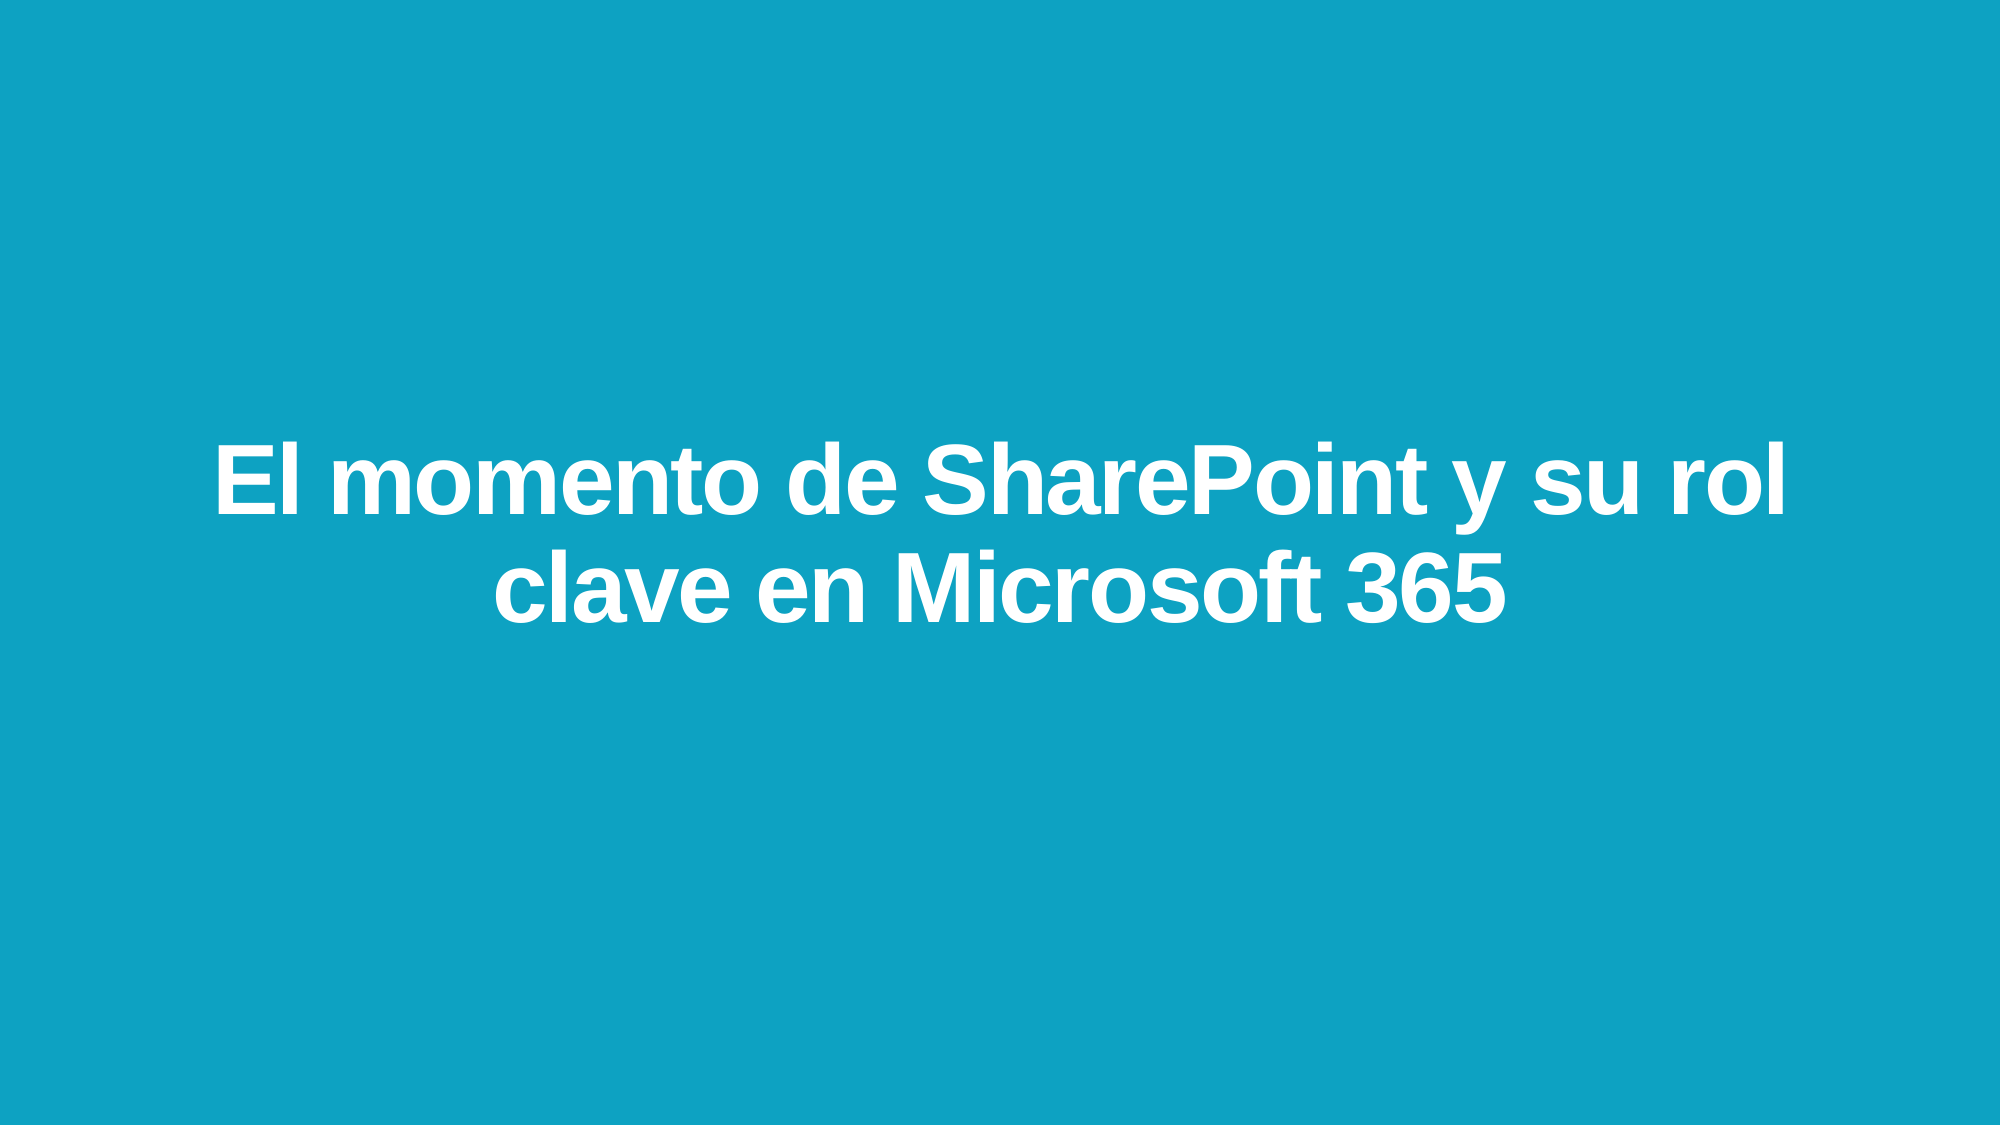

# El momento de SharePoint y su rol clave en Microsoft 365